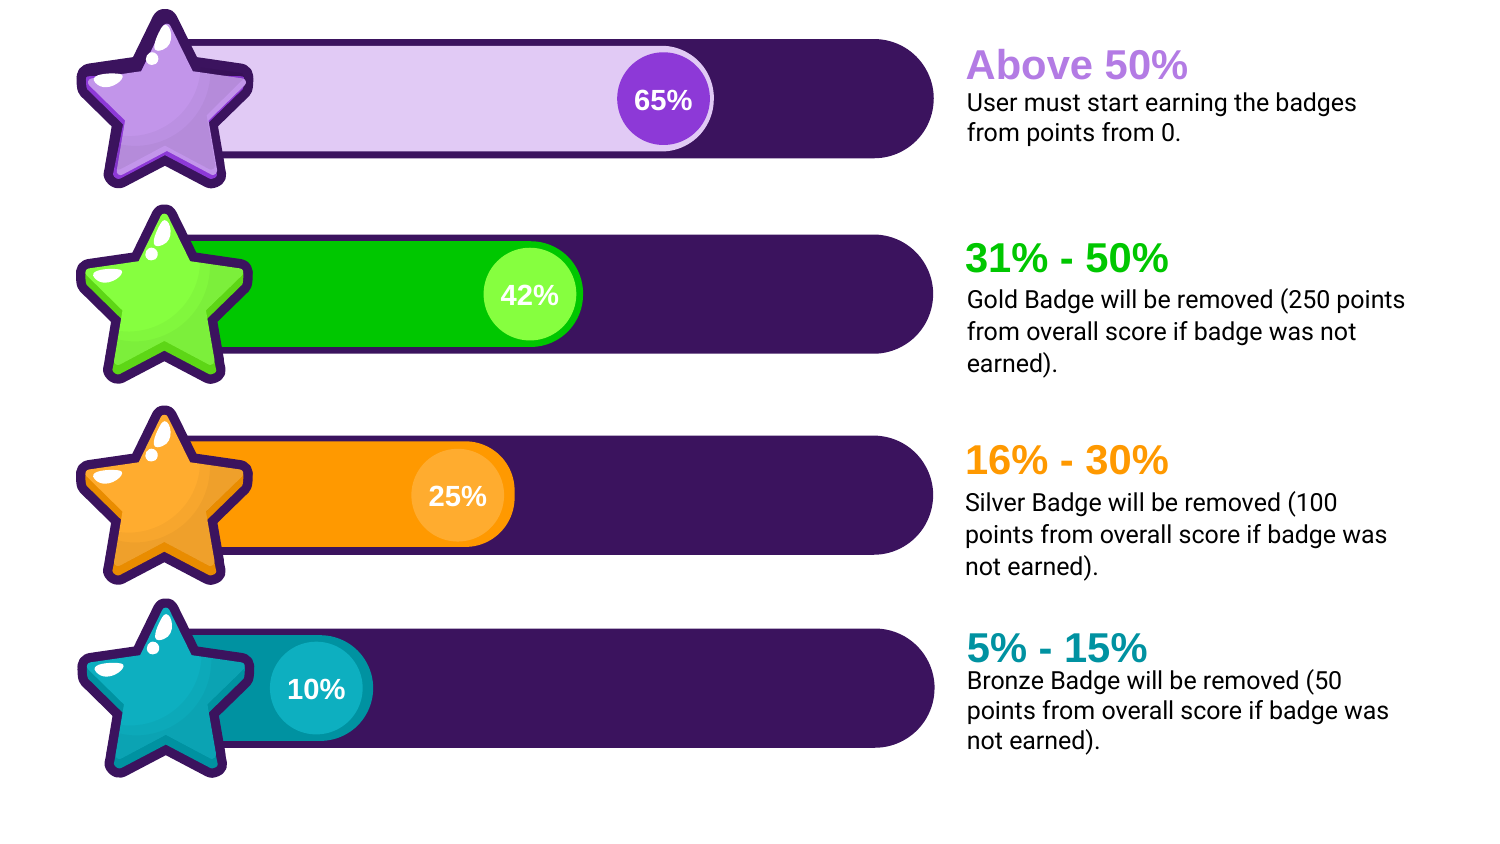

Above 50%

65%
User must start earning the badges from points from 0.

31% - 50%

42%
Gold Badge will be removed (250 points from overall score if badge was not earned).

25%
Silver Badge will be removed (100 points from overall score if badge was not earned).
16% - 30%

5% - 15%

10%
Bronze Badge will be removed (50 points from overall score if badge was not earned).